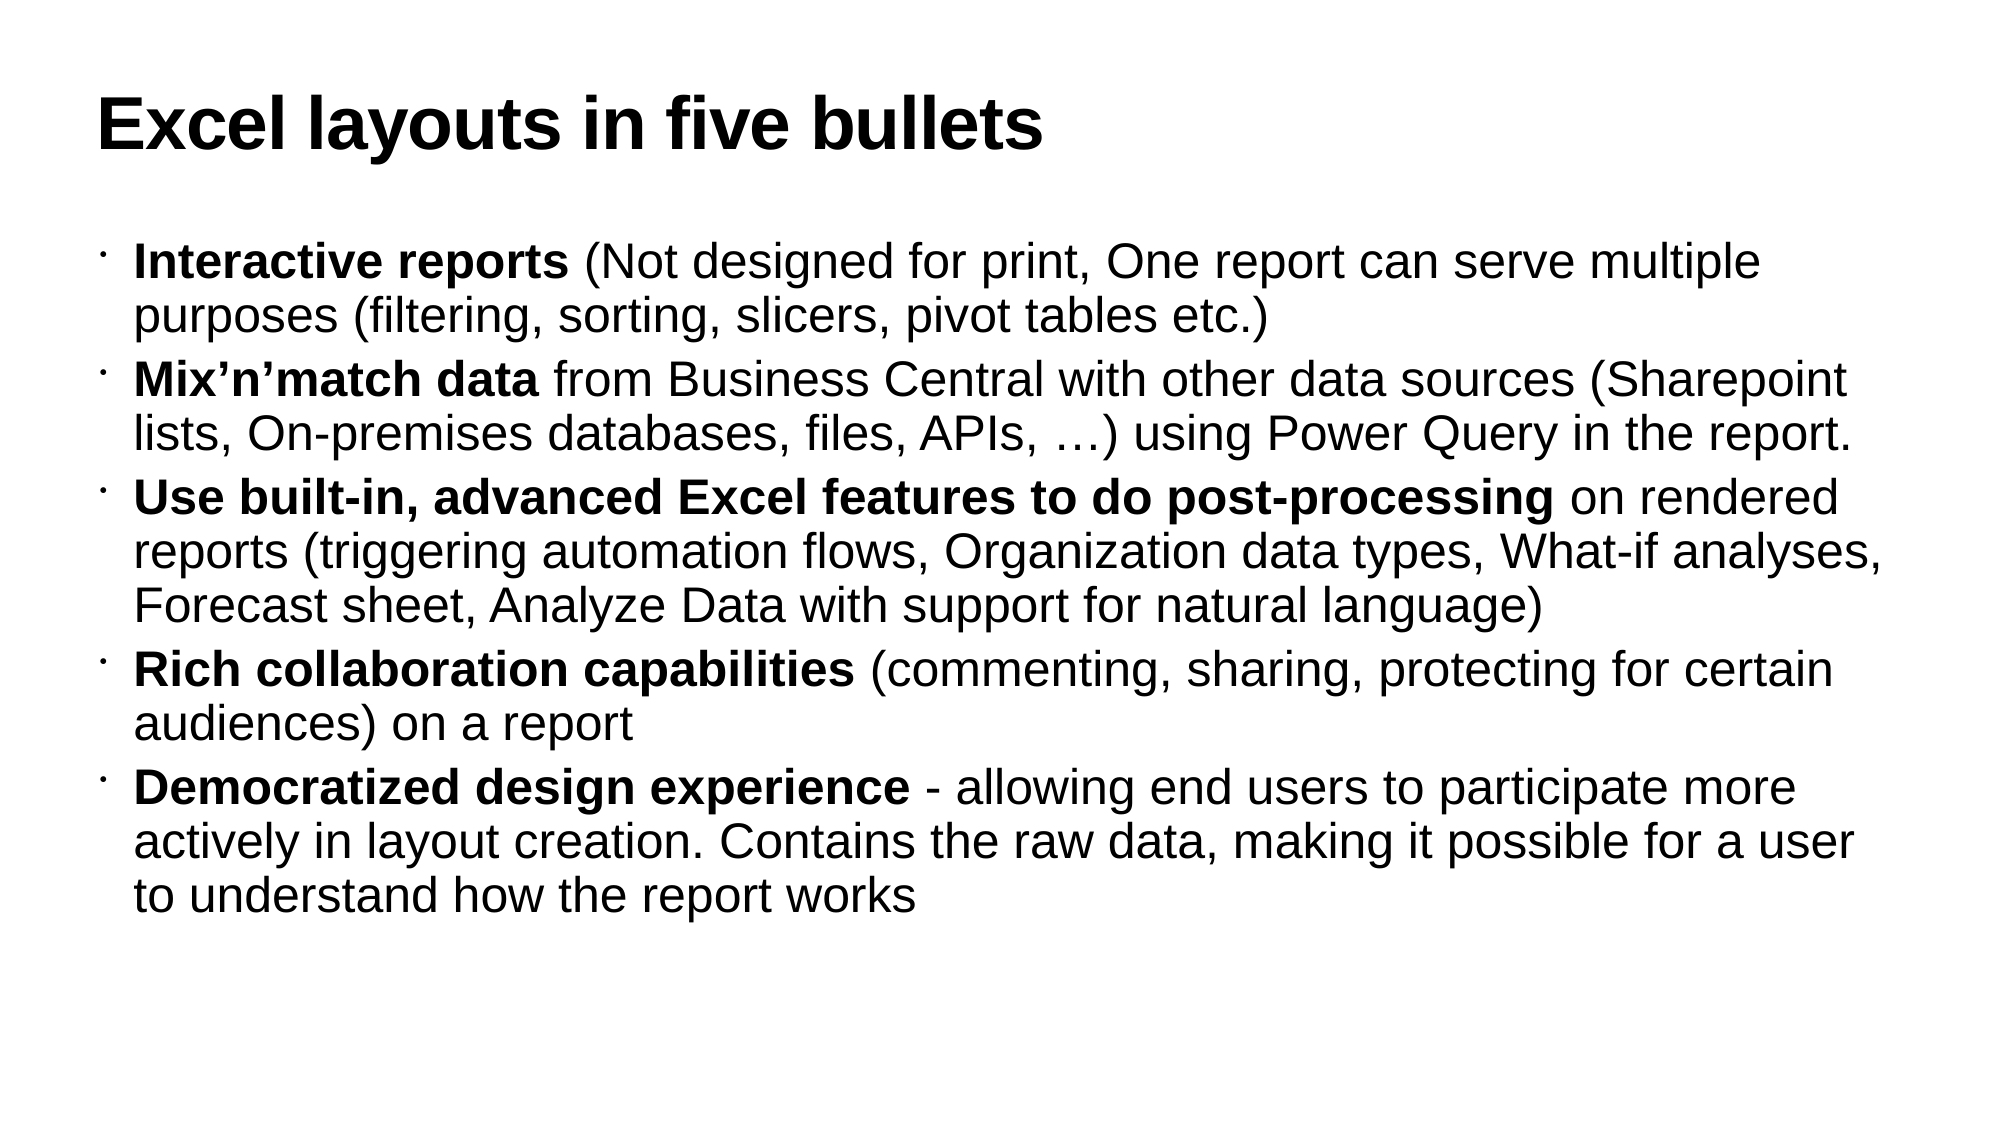

# Excel layouts in five bullets
Interactive reports (Not designed for print, One report can serve multiple purposes (filtering, sorting, slicers, pivot tables etc.)
Mix’n’match data from Business Central with other data sources (Sharepoint lists, On-premises databases, files, APIs, …) using Power Query in the report.
Use built-in, advanced Excel features to do post-processing on rendered reports (triggering automation flows, Organization data types, What-if analyses, Forecast sheet, Analyze Data with support for natural language)
Rich collaboration capabilities (commenting, sharing, protecting for certain audiences) on a report
Democratized design experience - allowing end users to participate more actively in layout creation. Contains the raw data, making it possible for a user to understand how the report works